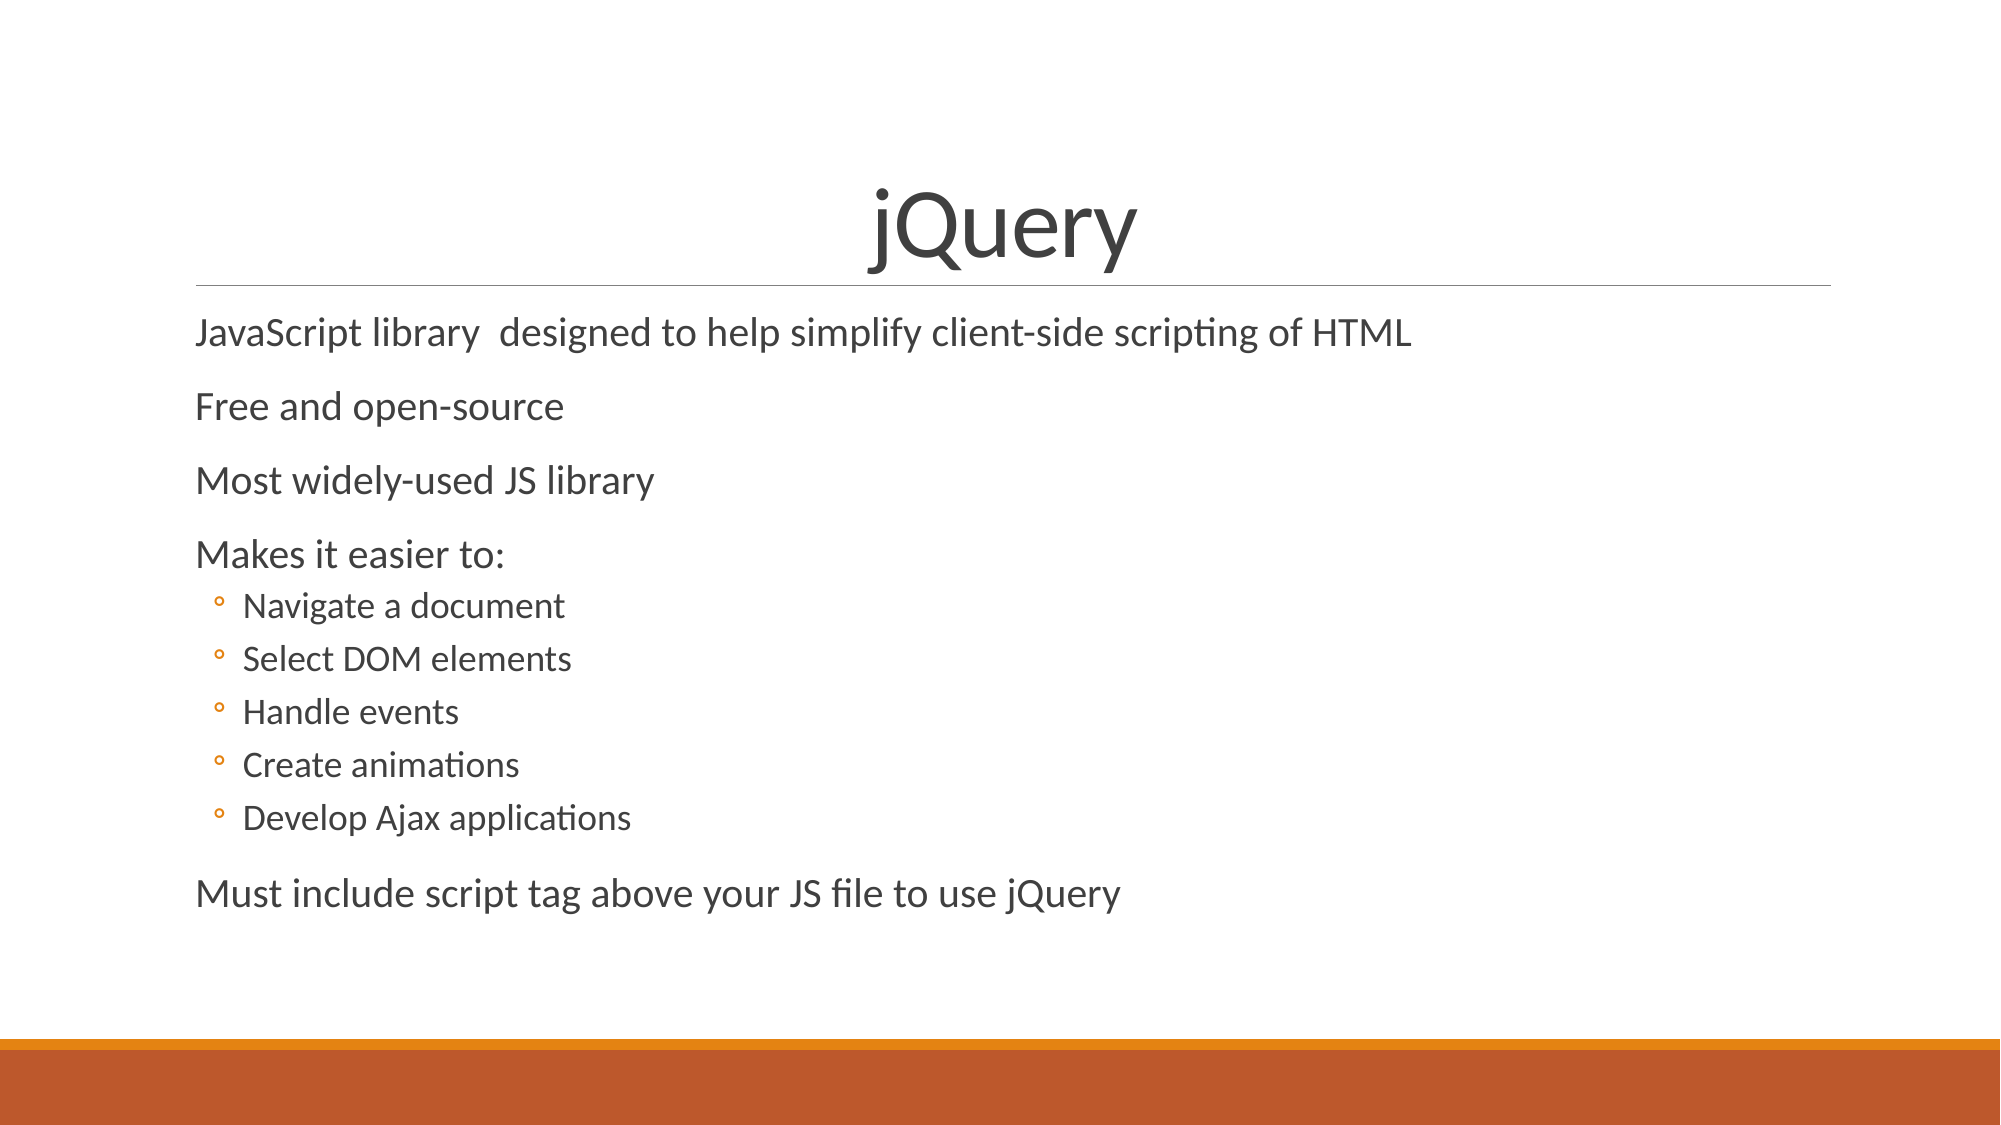

# jQuery
JavaScript library  designed to help simplify client-side scripting of HTML
Free and open-source
Most widely-used JS library
Makes it easier to:
Navigate a document
Select DOM elements
Handle events
Create animations
Develop Ajax applications
Must include script tag above your JS file to use jQuery